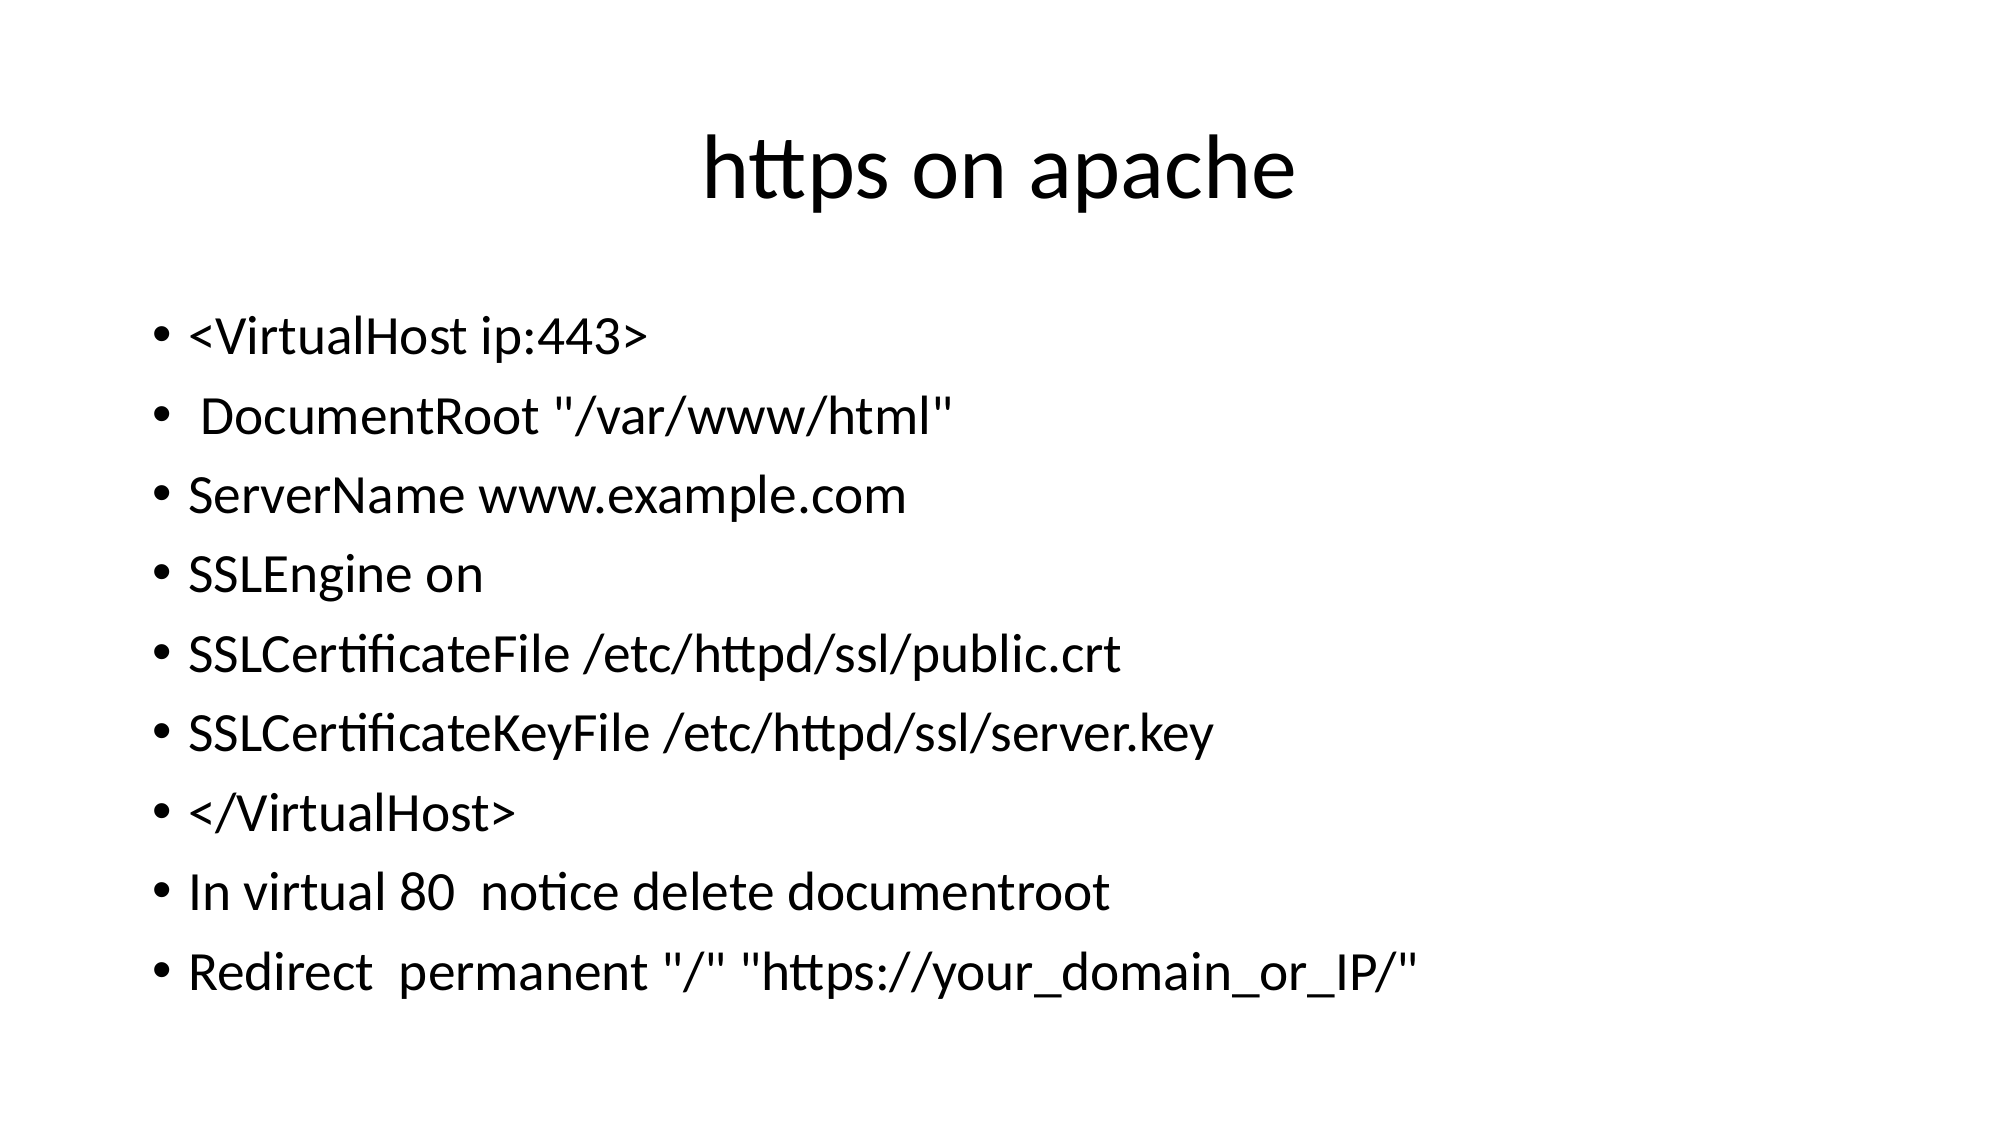

# https on apache
<VirtualHost ip:443>
 DocumentRoot "/var/www/html"
ServerName www.example.com
SSLEngine on
SSLCertificateFile /etc/httpd/ssl/public.crt
SSLCertificateKeyFile /etc/httpd/ssl/server.key
</VirtualHost>
In virtual 80  notice delete documentroot
Redirect  permanent "/" "https://your_domain_or_IP/"